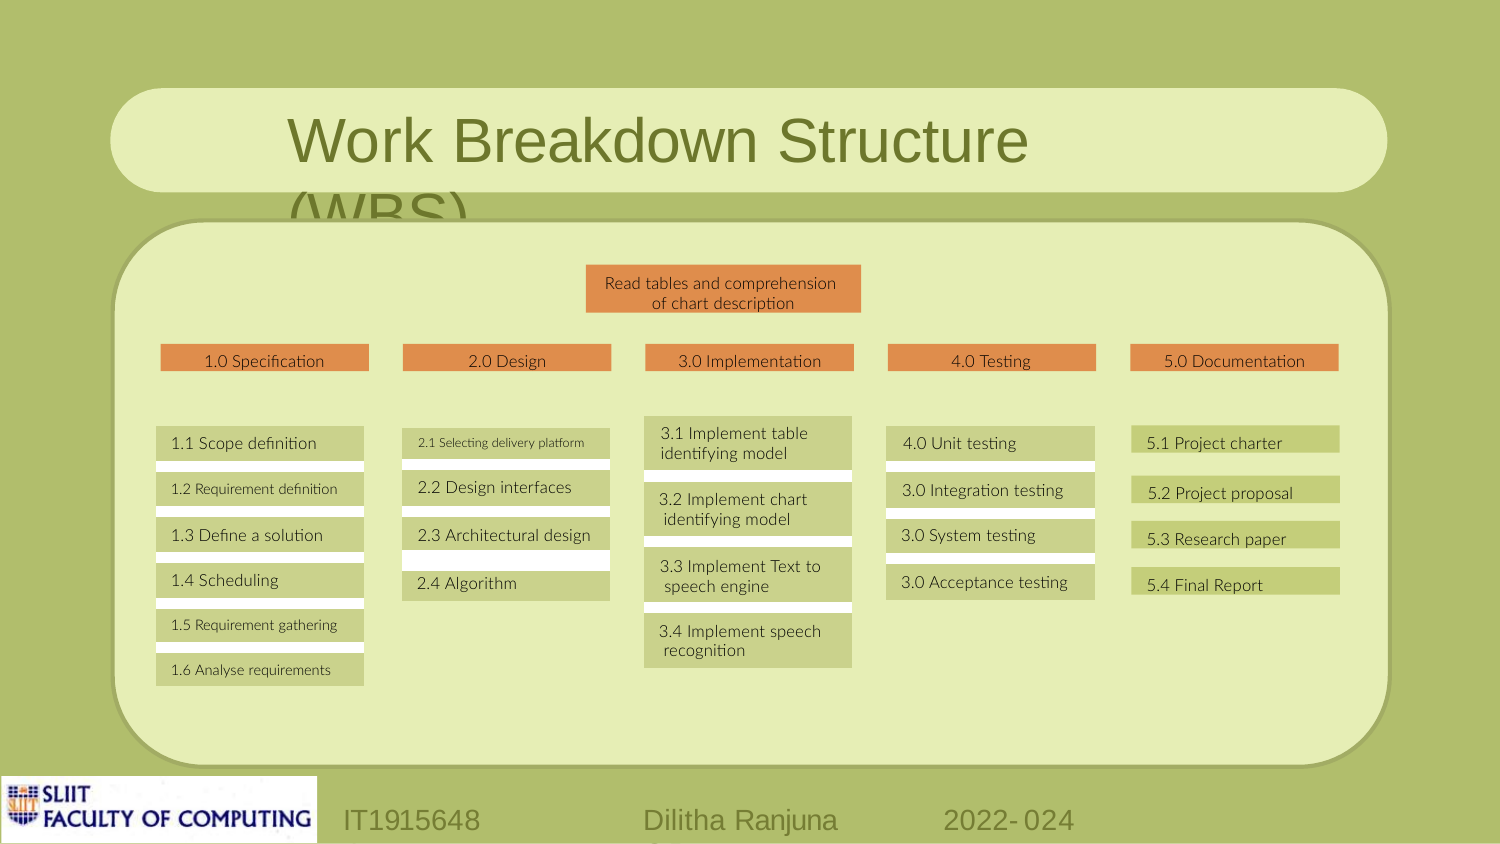

# Work Breakdown Structure (WBS)

Read tables and comprehension  of chart description
1.0 Specification
2.0 Design
3.0 Implementation
4.0 Testing
5.0 Documentation
| 3.1 Implement table identifying model |
| --- |
| 3.2 Implement chart identifying model |
| 3.3 Implement Text to speech engine |
| 3.4 Implement speech recognition |
5.1 Project charter
| 1.1 Scope definition |
| --- |
| 1.2 Requirement definition |
| 1.3 Define a solution |
| 1.4 Scheduling |
| 1.5 Requirement gathering |
| 1.6 Analyse requirements |
| 4.0 Unit testing |
| --- |
| 3.0 Integration testing |
| 3.0 System testing |
| 3.0 Acceptance testing |
| 2.1 Selecting delivery platform |
| --- |
| 2.2 Design interfaces |
| 2.3 Architectural design |
|  |
| 2.4 Algorithm |
5.2 Project proposal
5.3 Research paper
5.4 Final Report

IT19156484
Dilitha Ranjuna G.P.
2022-024